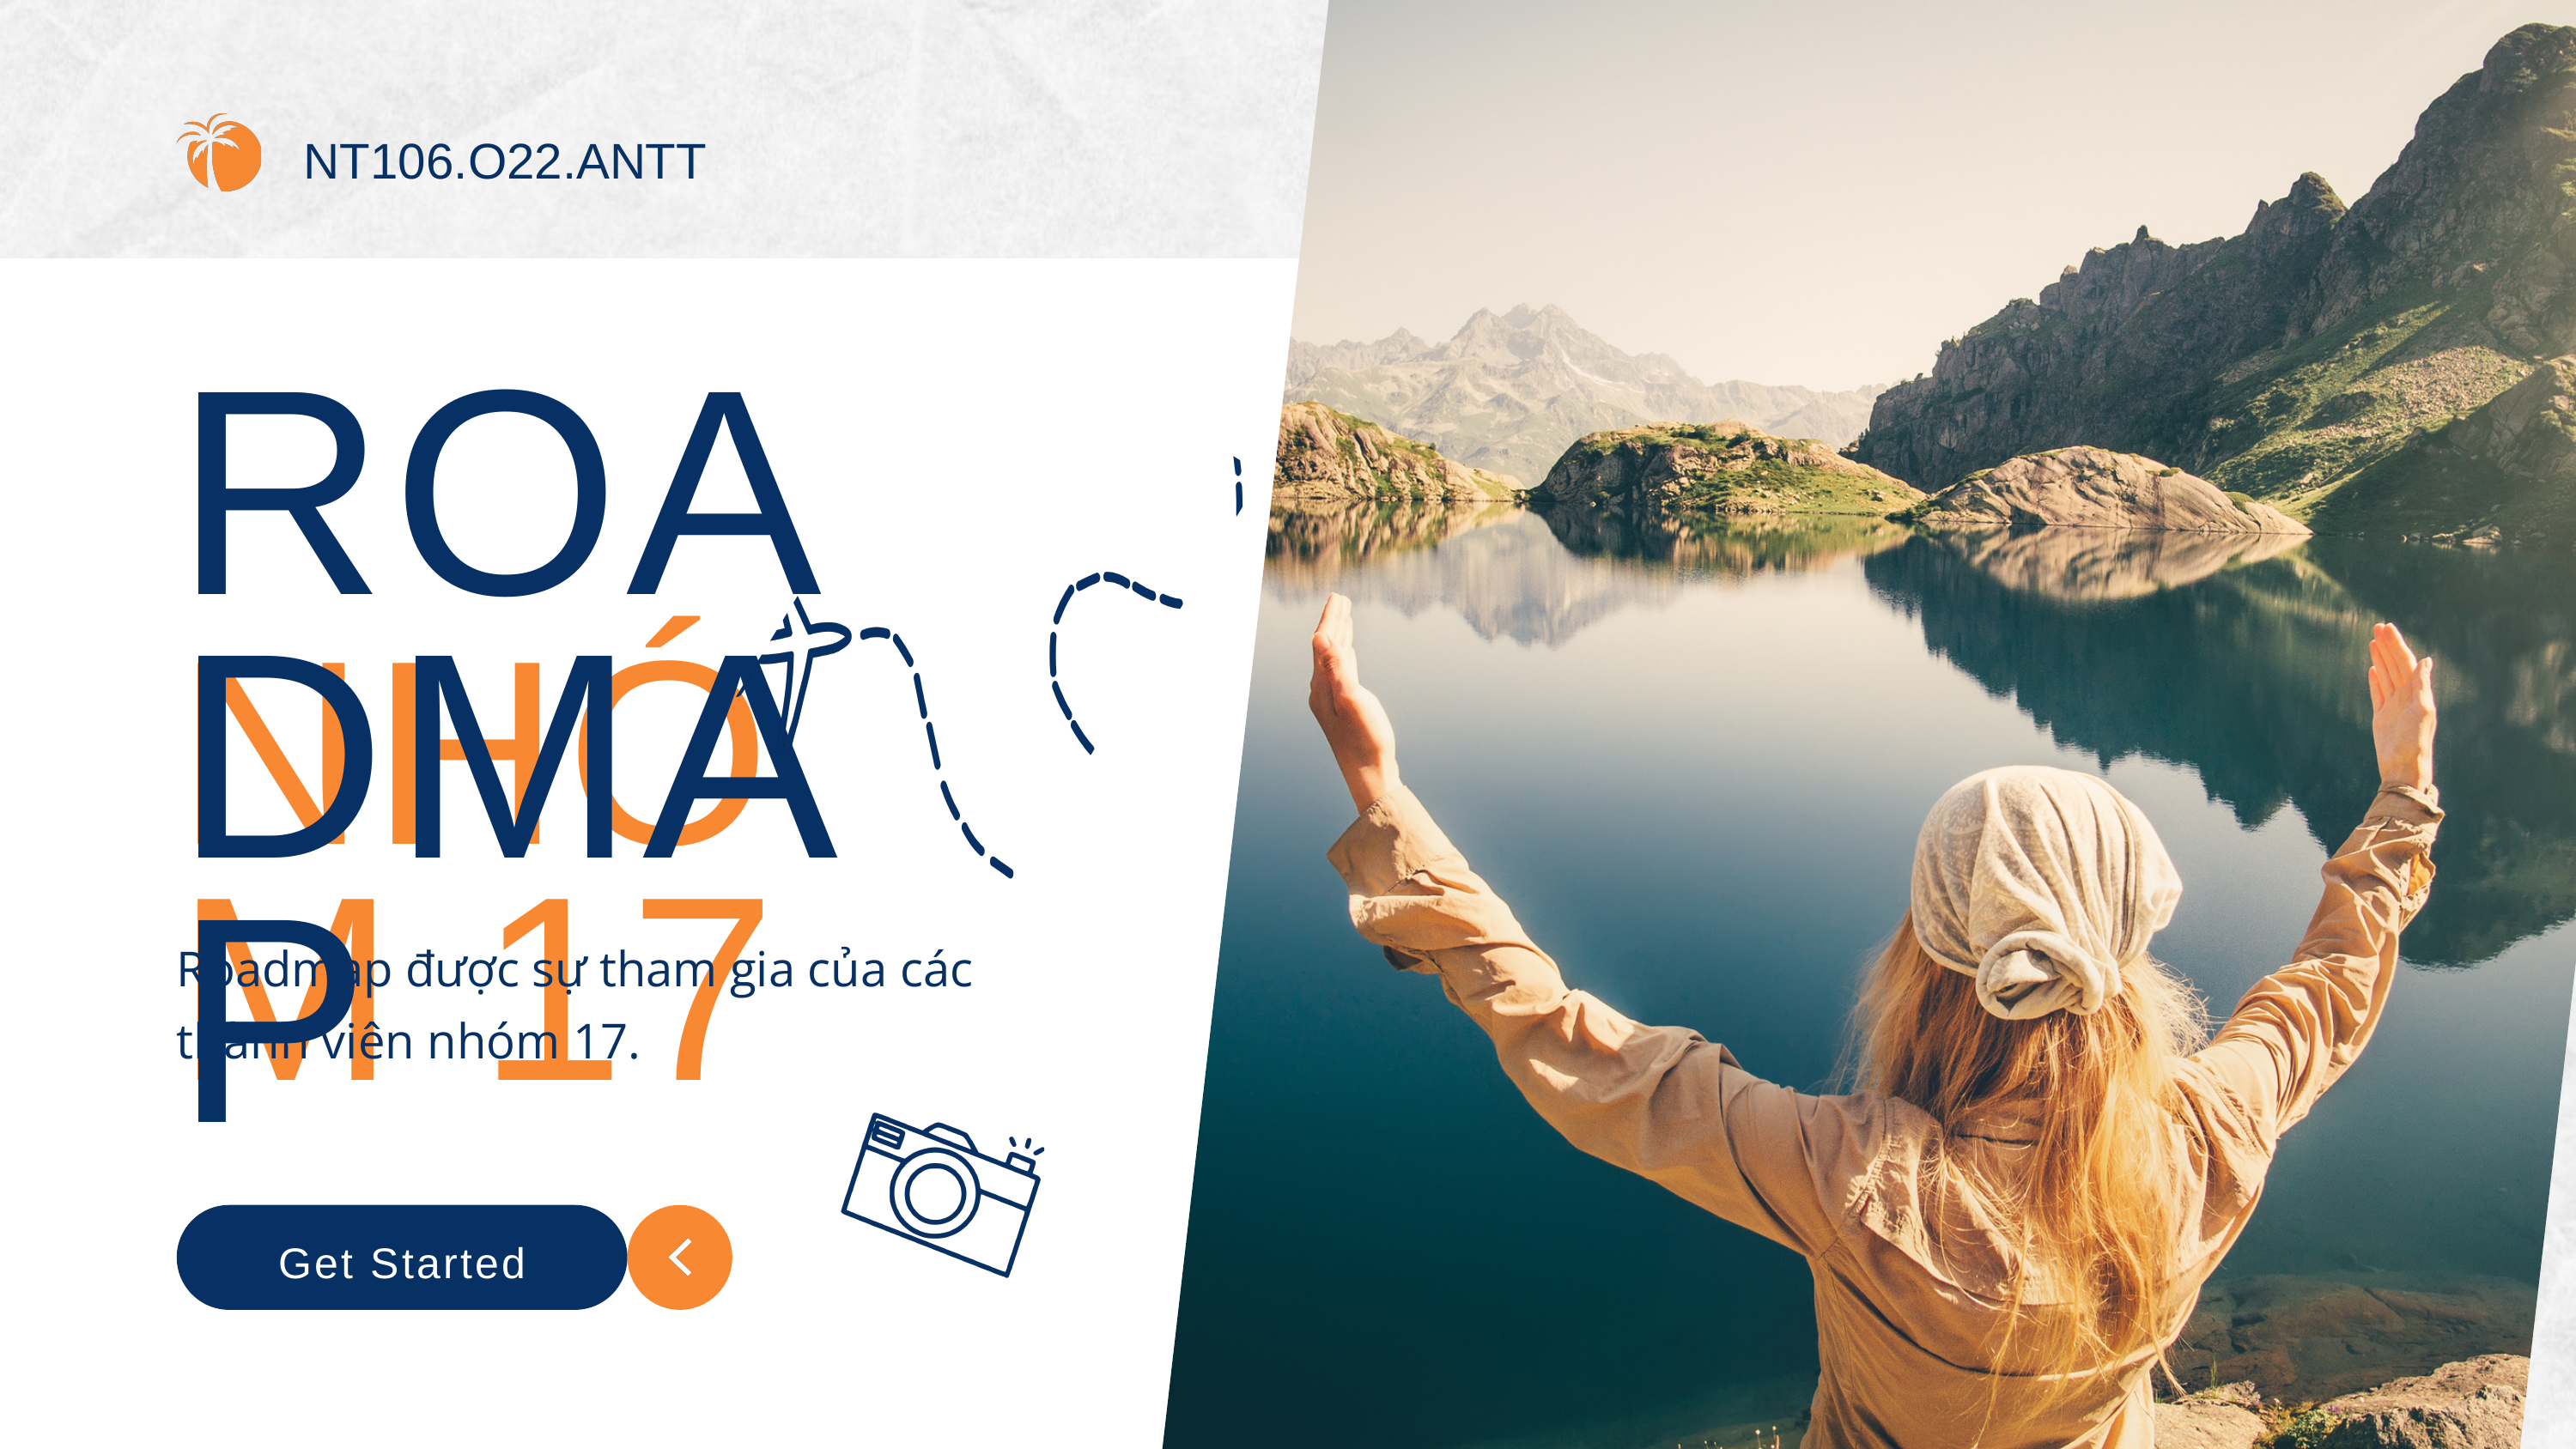

NT106.O22.ANTT

ROADMAP

NHÓM 17
Roadmap được sự tham gia của các thành viên nhóm 17.

Get Started